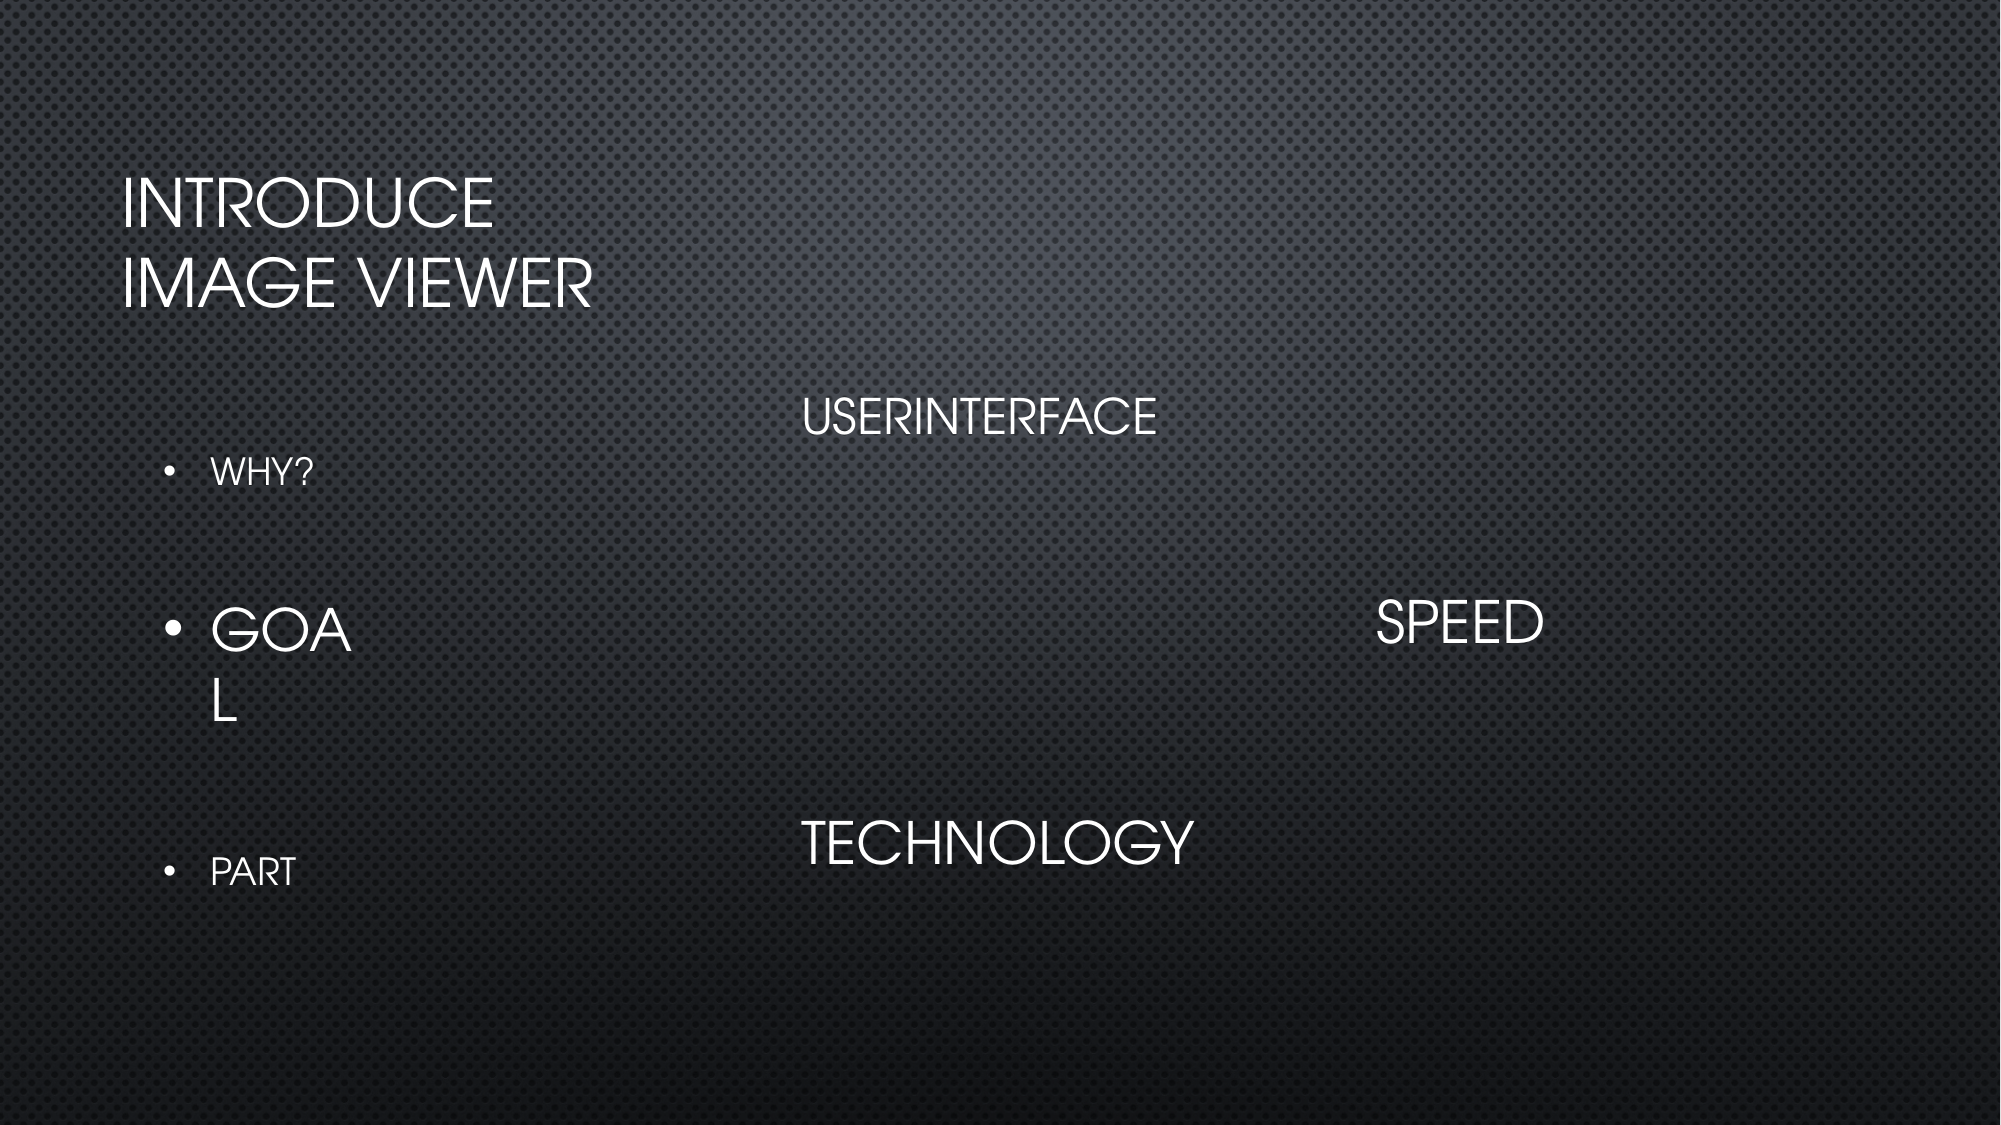

# Introduce Image Viewer
UserInterface

Why?

Speed
Goal

Technology
Part